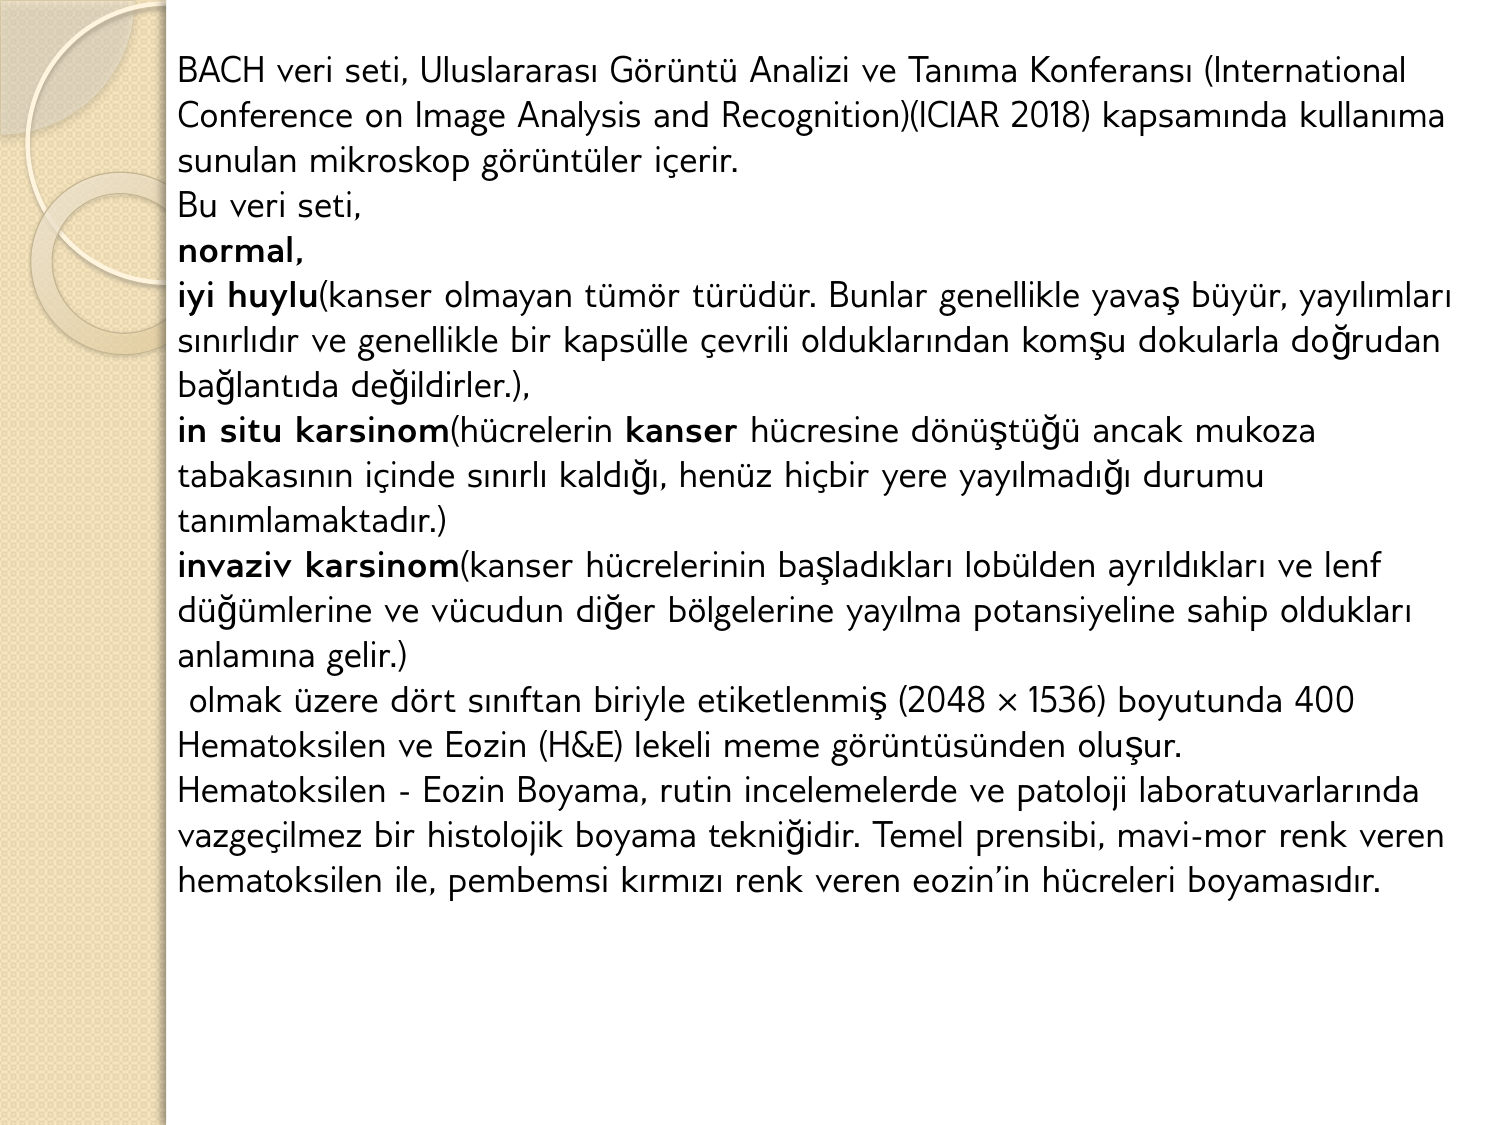

BACH veri seti, Uluslararası Görüntü Analizi ve Tanıma Konferansı (International Conference on Image Analysis and Recognition)(ICIAR 2018) kapsamında kullanıma sunulan mikroskop görüntüler içerir.
Bu veri seti,
normal,
iyi huylu(kanser olmayan tümör türüdür. Bunlar genellikle yavaş büyür, yayılımları sınırlıdır ve genellikle bir kapsülle çevrili olduklarından komşu dokularla doğrudan bağlantıda değildirler.),
in situ karsinom(hücrelerin kanser hücresine dönüştüğü ancak mukoza tabakasının içinde sınırlı kaldığı, henüz hiçbir yere yayılmadığı durumu tanımlamaktadır.)
invaziv karsinom(kanser hücrelerinin başladıkları lobülden ayrıldıkları ve lenf düğümlerine ve vücudun diğer bölgelerine yayılma potansiyeline sahip oldukları anlamına gelir.)
 olmak üzere dört sınıftan biriyle etiketlenmiş (2048 × 1536) boyutunda 400 Hematoksilen ve Eozin (H&E) lekeli meme görüntüsünden oluşur.
Hematoksilen - Eozin Boyama, rutin incelemelerde ve patoloji laboratuvarlarında vazgeçilmez bir histolojik boyama tekniğidir. Temel prensibi, mavi-mor renk veren hematoksilen ile, pembemsi kırmızı renk veren eozin’in hücreleri boyamasıdır.